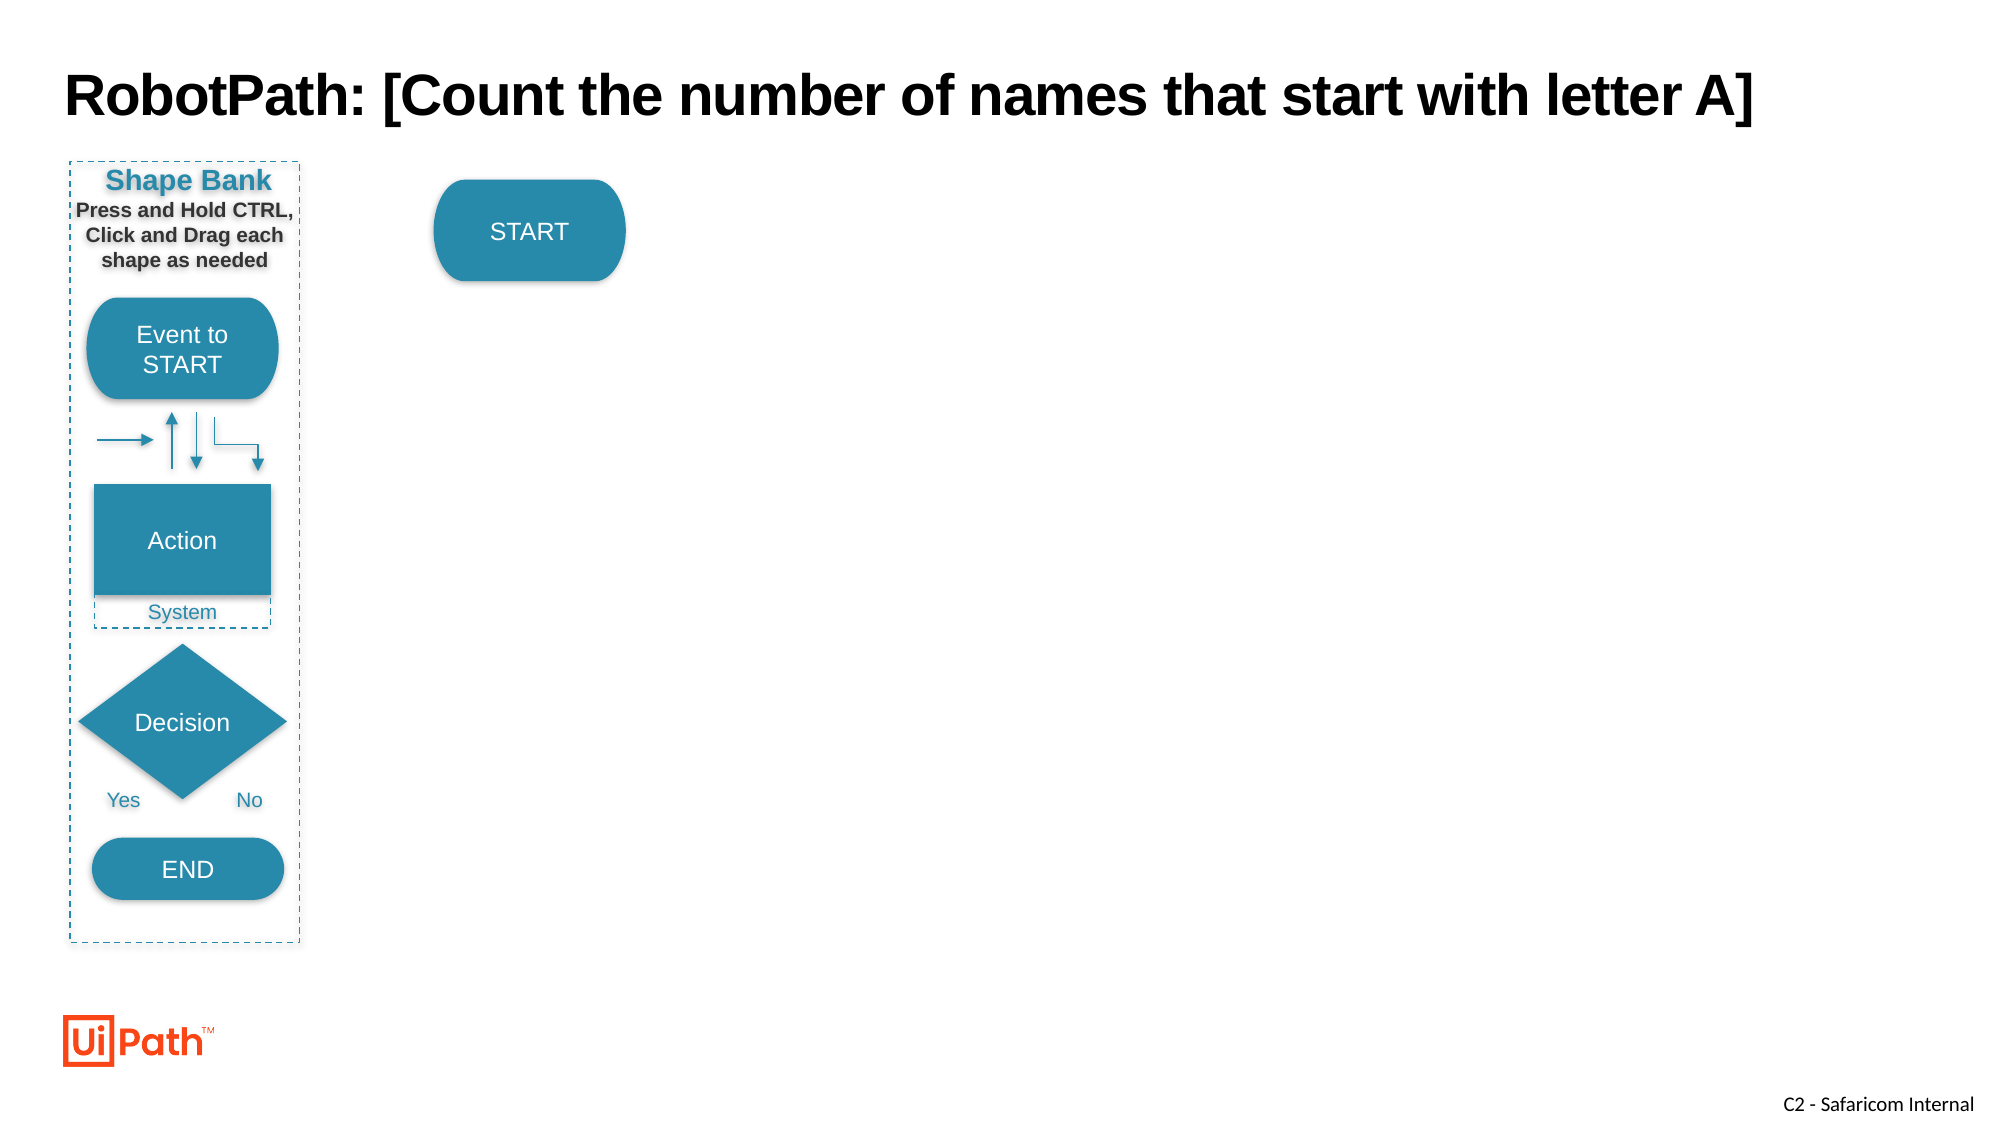

# RobotPath: [Count the number of names that start with letter A]
 Shape Bank
Press and Hold CTRL, Click and Drag each shape as needed
START
Event to START
Action
System
Decision
Yes
No
END